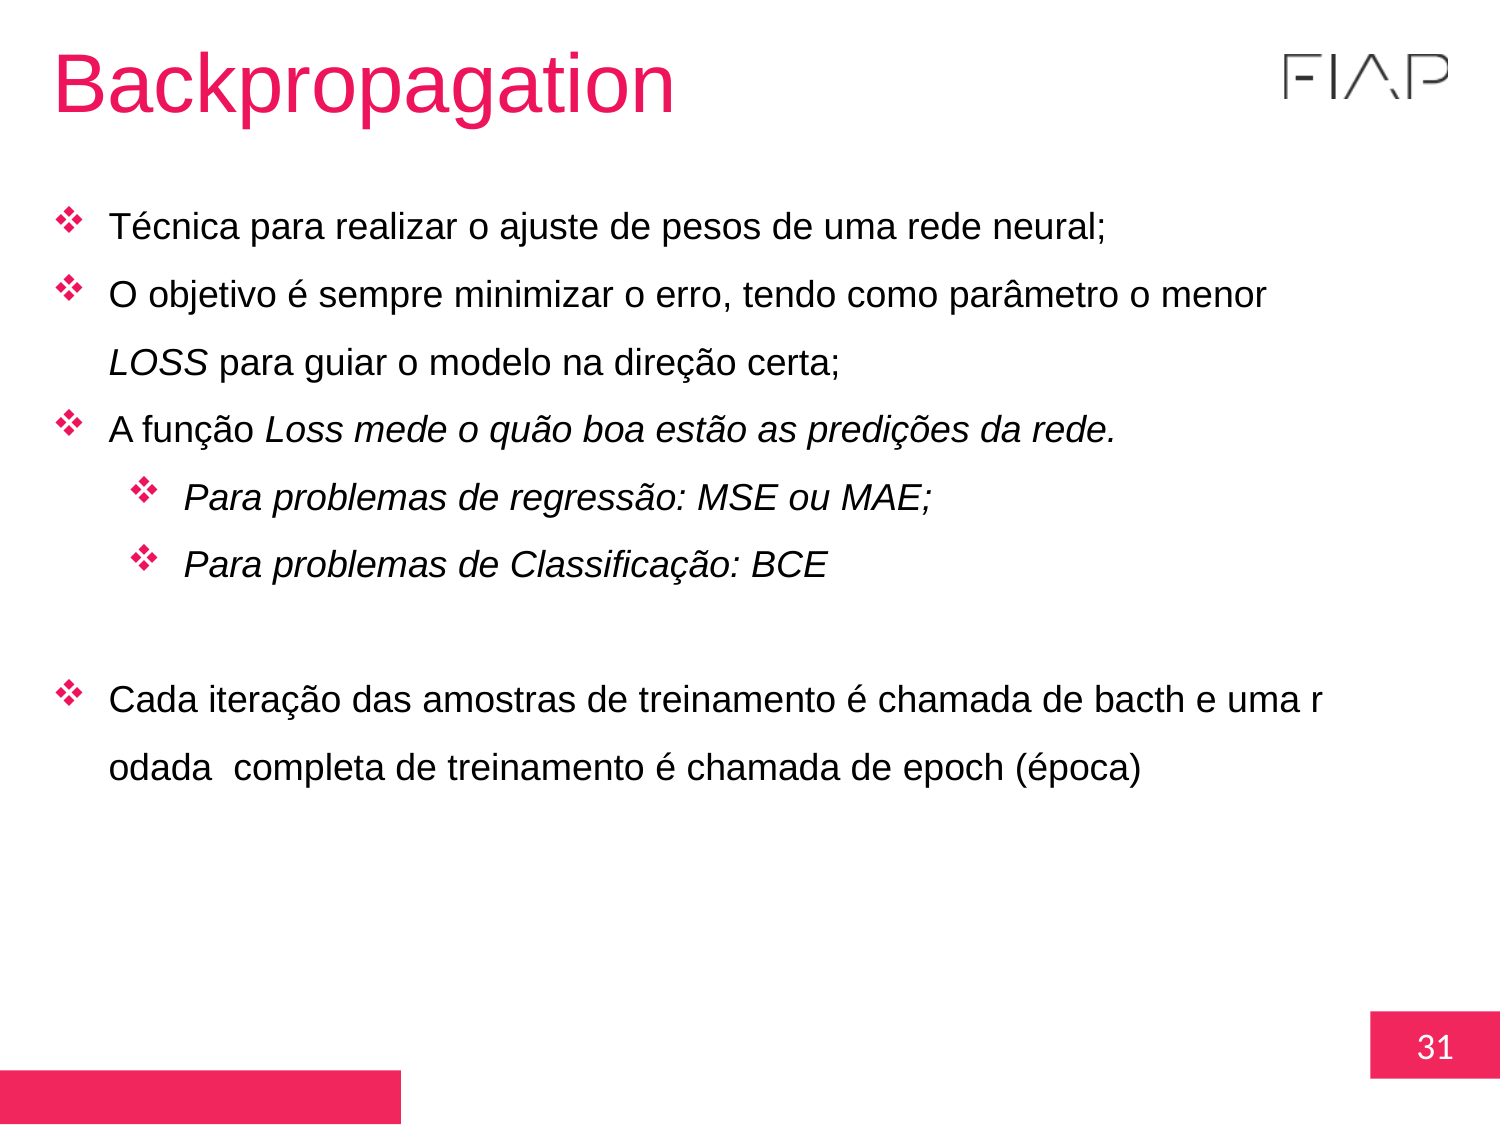

Backpropagation
Técnica para realizar o ajuste de pesos de uma rede neural;
O objetivo é sempre minimizar o erro, tendo como parâmetro o menor LOSS para guiar o modelo na direção certa;
A função Loss mede o quão boa estão as predições da rede.
Para problemas de regressão: MSE ou MAE;
Para problemas de Classificação: BCE

Cada iteração das amostras de treinamento é chamada de bacth e uma rodada  completa de treinamento é chamada de epoch (época)